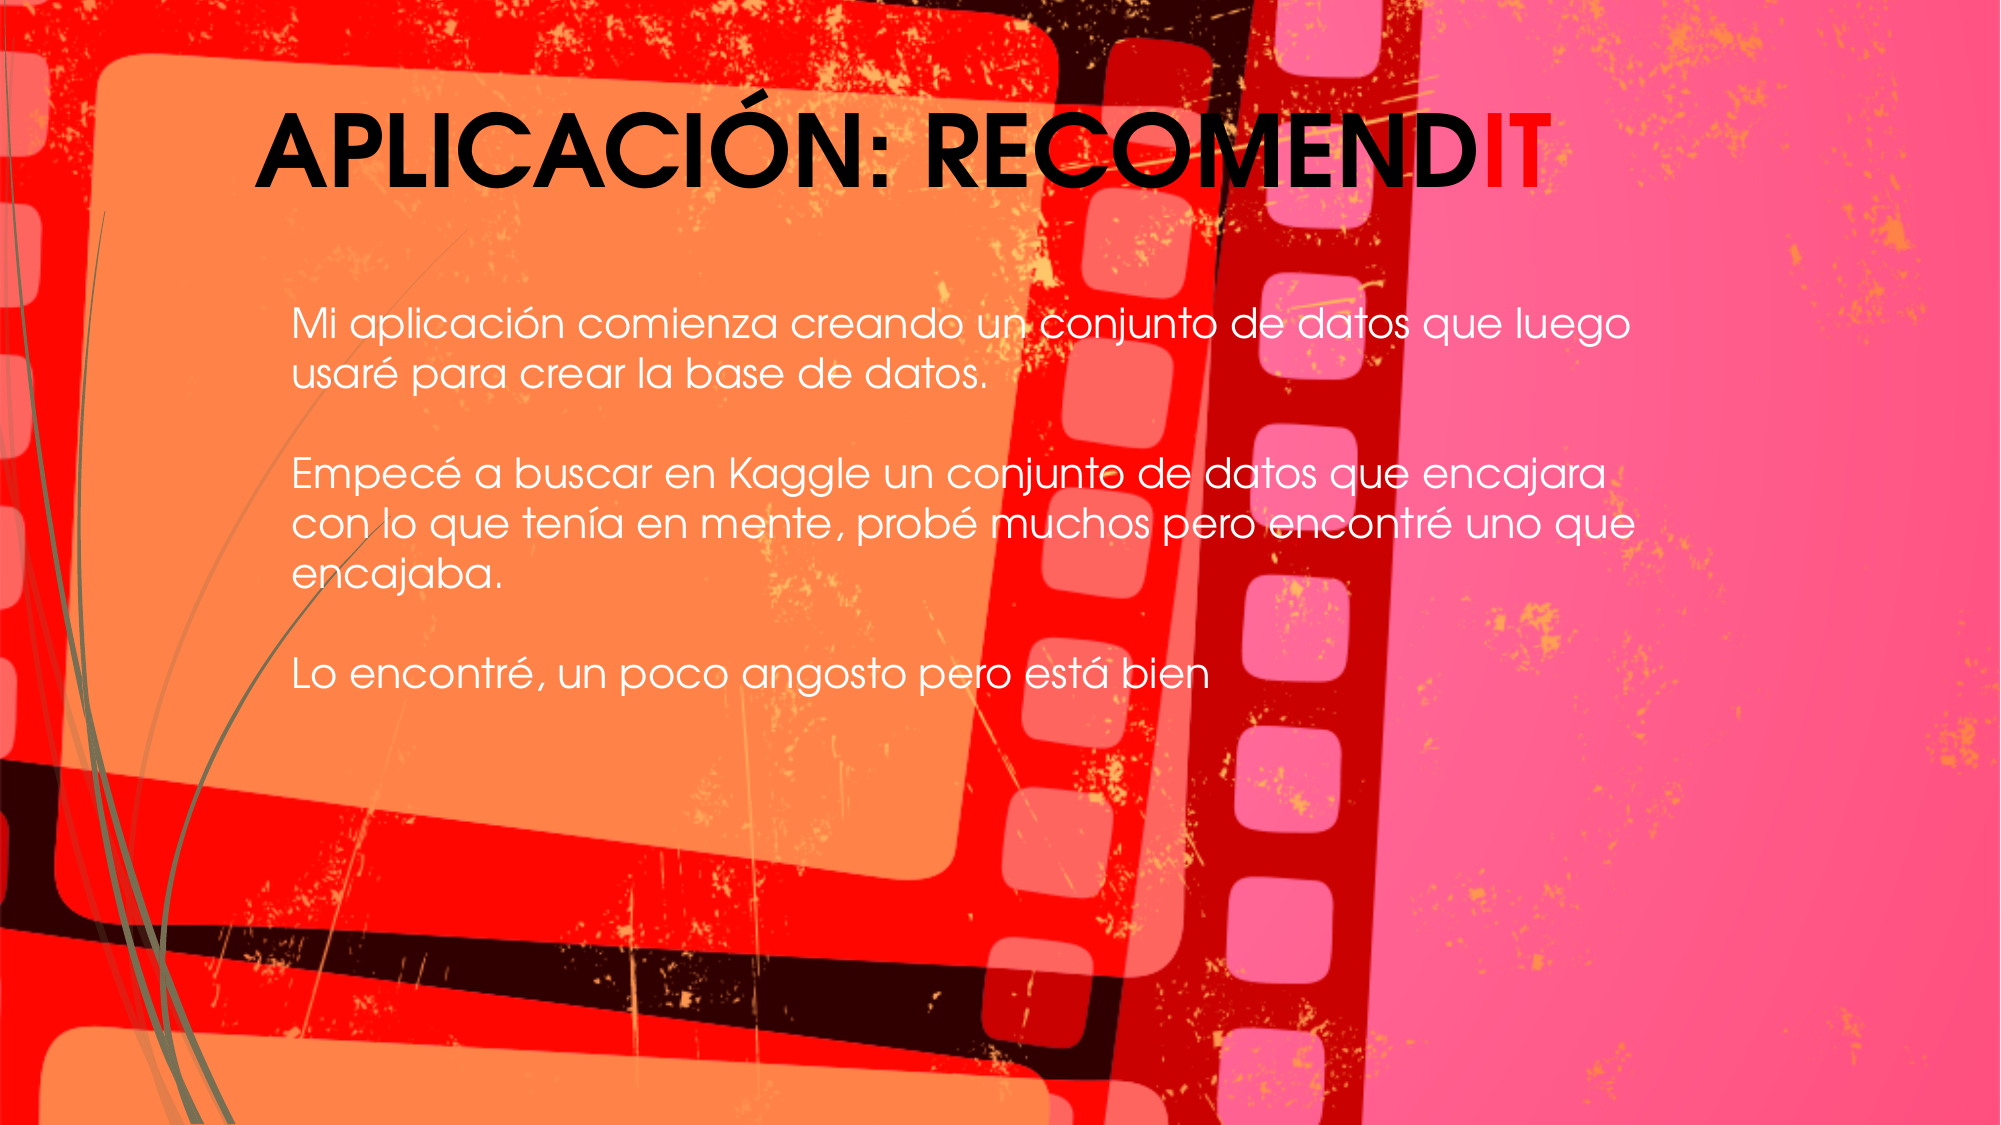

APLICACIÓN: RECOMENDIT
Mi aplicación comienza creando un conjunto de datos que luego usaré para crear la base de datos.

Empecé a buscar en Kaggle un conjunto de datos que encajara con lo que tenía en mente, probé muchos pero encontré uno que encajaba.

Lo encontré, un poco angosto pero está bien